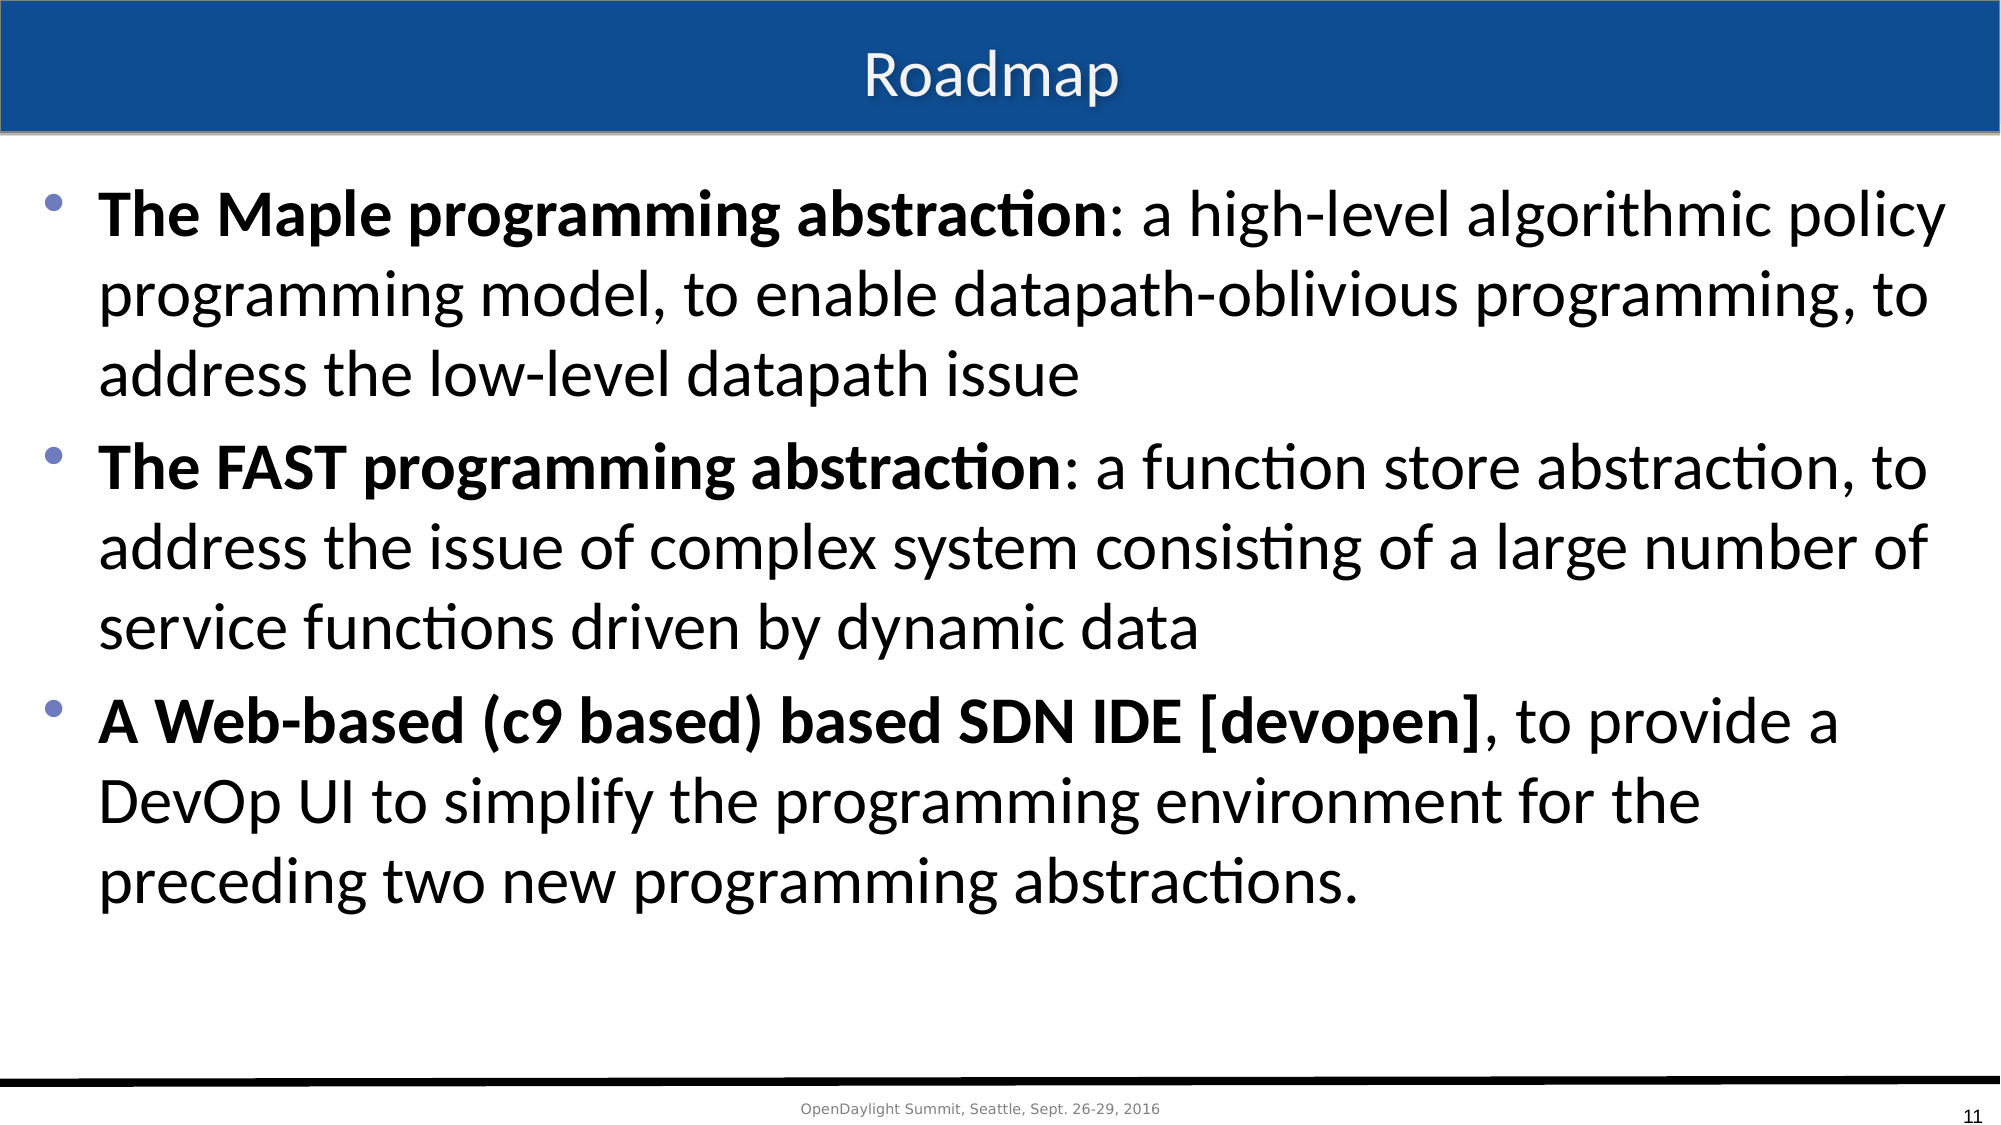

# Roadmap
The Maple programming abstraction: a high-level algorithmic policy programming model, to enable datapath-oblivious programming, to address the low-level datapath issue
The FAST programming abstraction: a function store abstraction, to address the issue of complex system consisting of a large number of service functions driven by dynamic data
A Web-based (c9 based) based SDN IDE [devopen], to provide a DevOp UI to simplify the programming environment for the preceding two new programming abstractions.

11